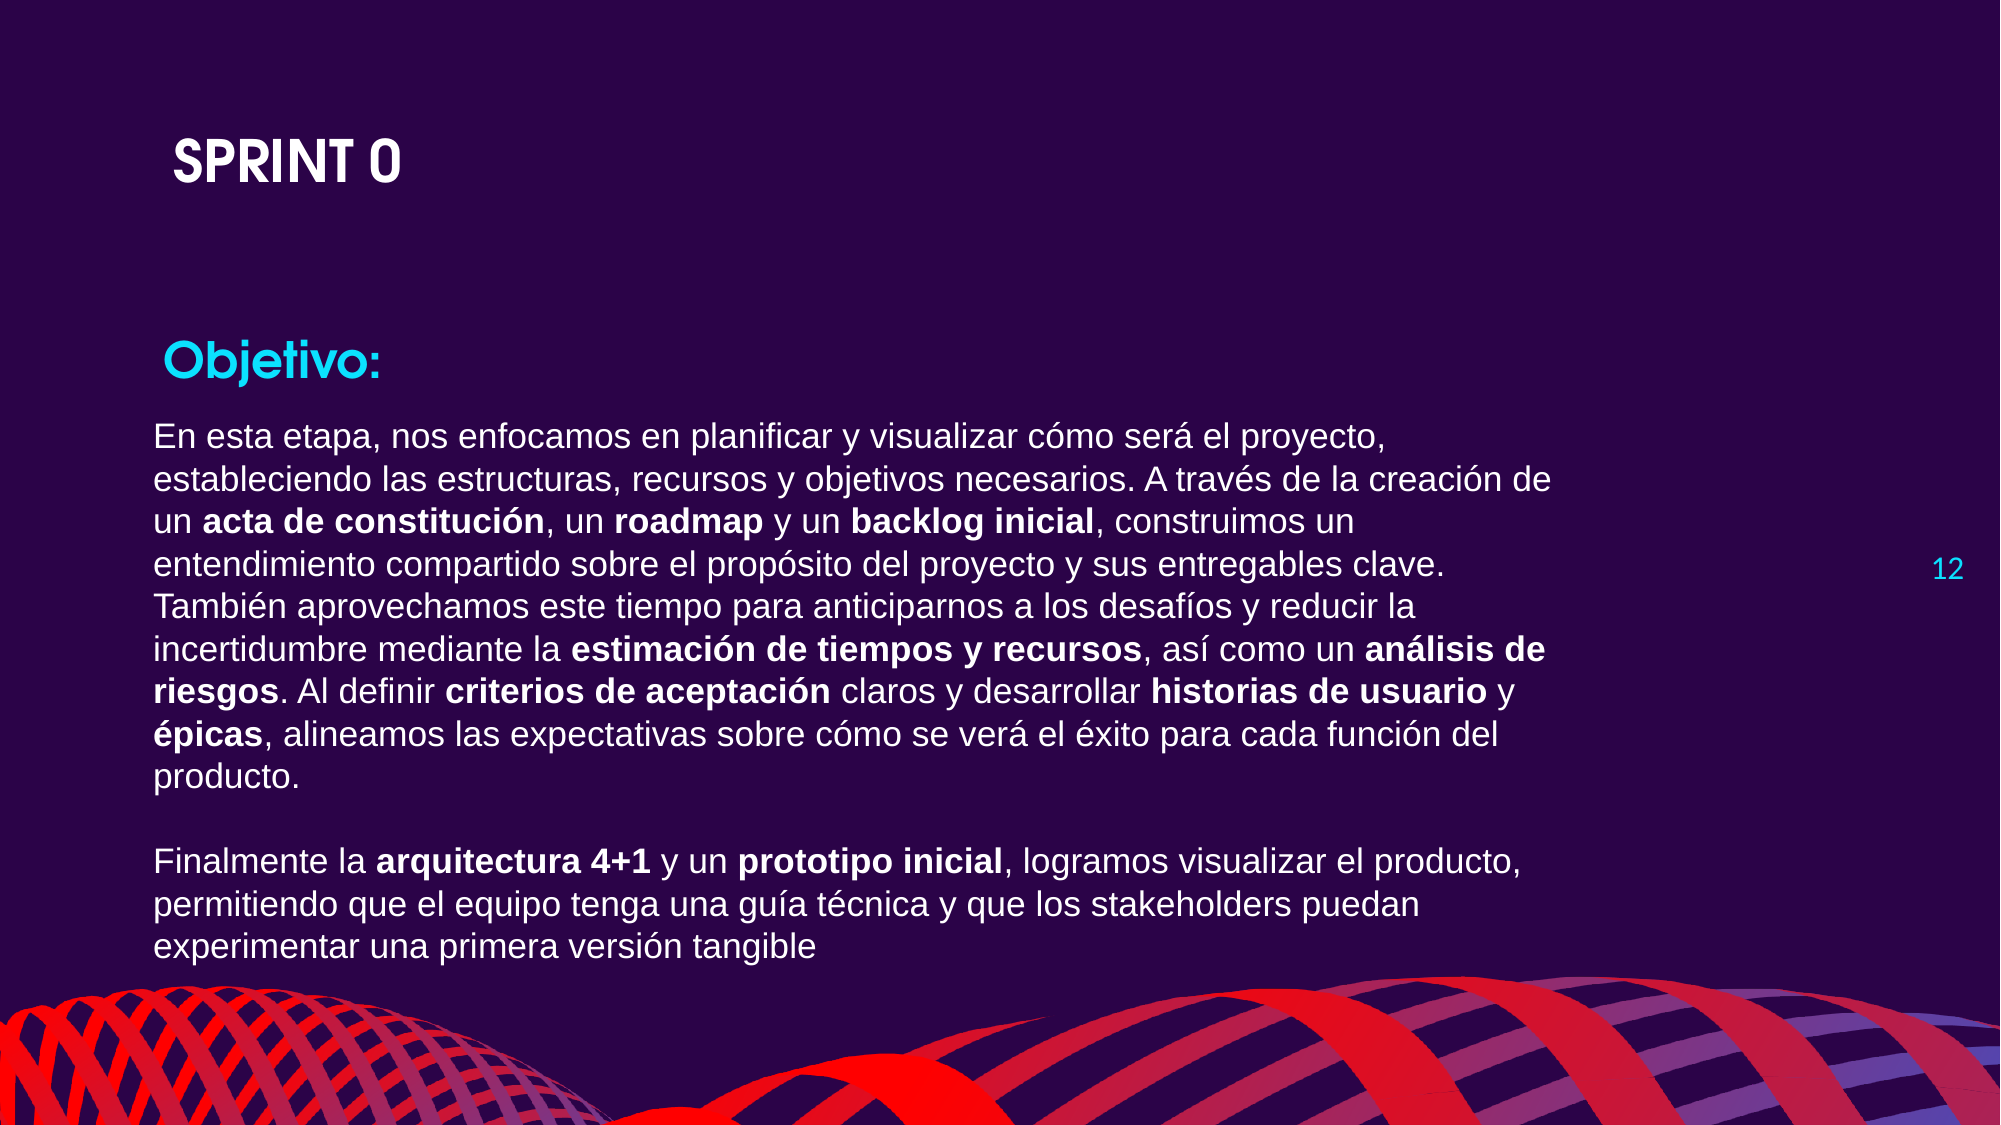

# SPRINT 0
Objetivo:
En esta etapa, nos enfocamos en planificar y visualizar cómo será el proyecto, estableciendo las estructuras, recursos y objetivos necesarios. A través de la creación de un acta de constitución, un roadmap y un backlog inicial, construimos un entendimiento compartido sobre el propósito del proyecto y sus entregables clave.
También aprovechamos este tiempo para anticiparnos a los desafíos y reducir la incertidumbre mediante la estimación de tiempos y recursos, así como un análisis de riesgos. Al definir criterios de aceptación claros y desarrollar historias de usuario y épicas, alineamos las expectativas sobre cómo se verá el éxito para cada función del producto.

Finalmente la arquitectura 4+1 y un prototipo inicial, logramos visualizar el producto, permitiendo que el equipo tenga una guía técnica y que los stakeholders puedan experimentar una primera versión tangible
12